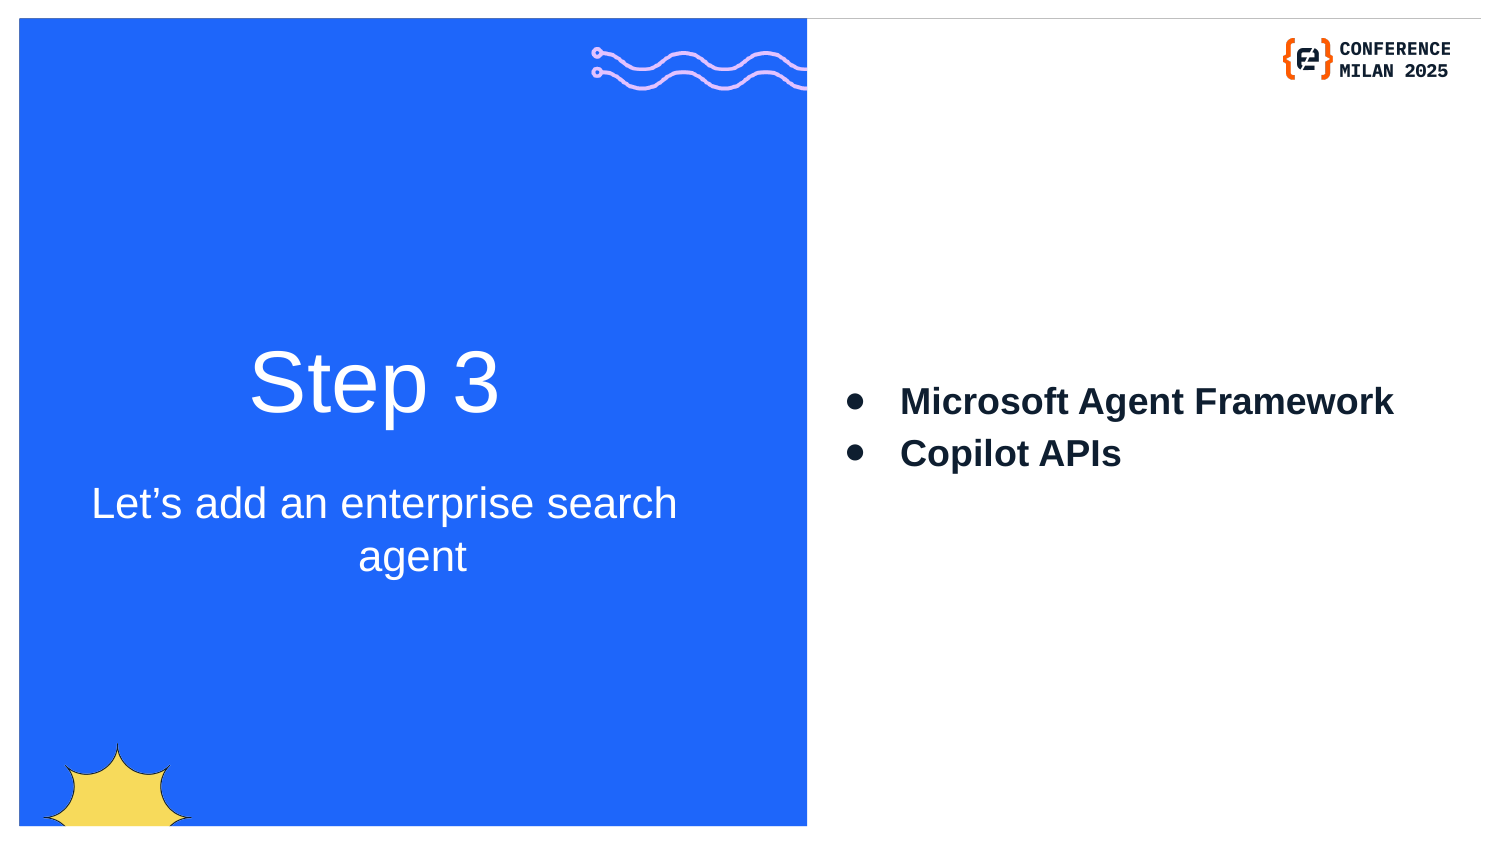

Microsoft Agent Framework
Copilot APIs
# Step 3
Let’s add an enterprise search agent